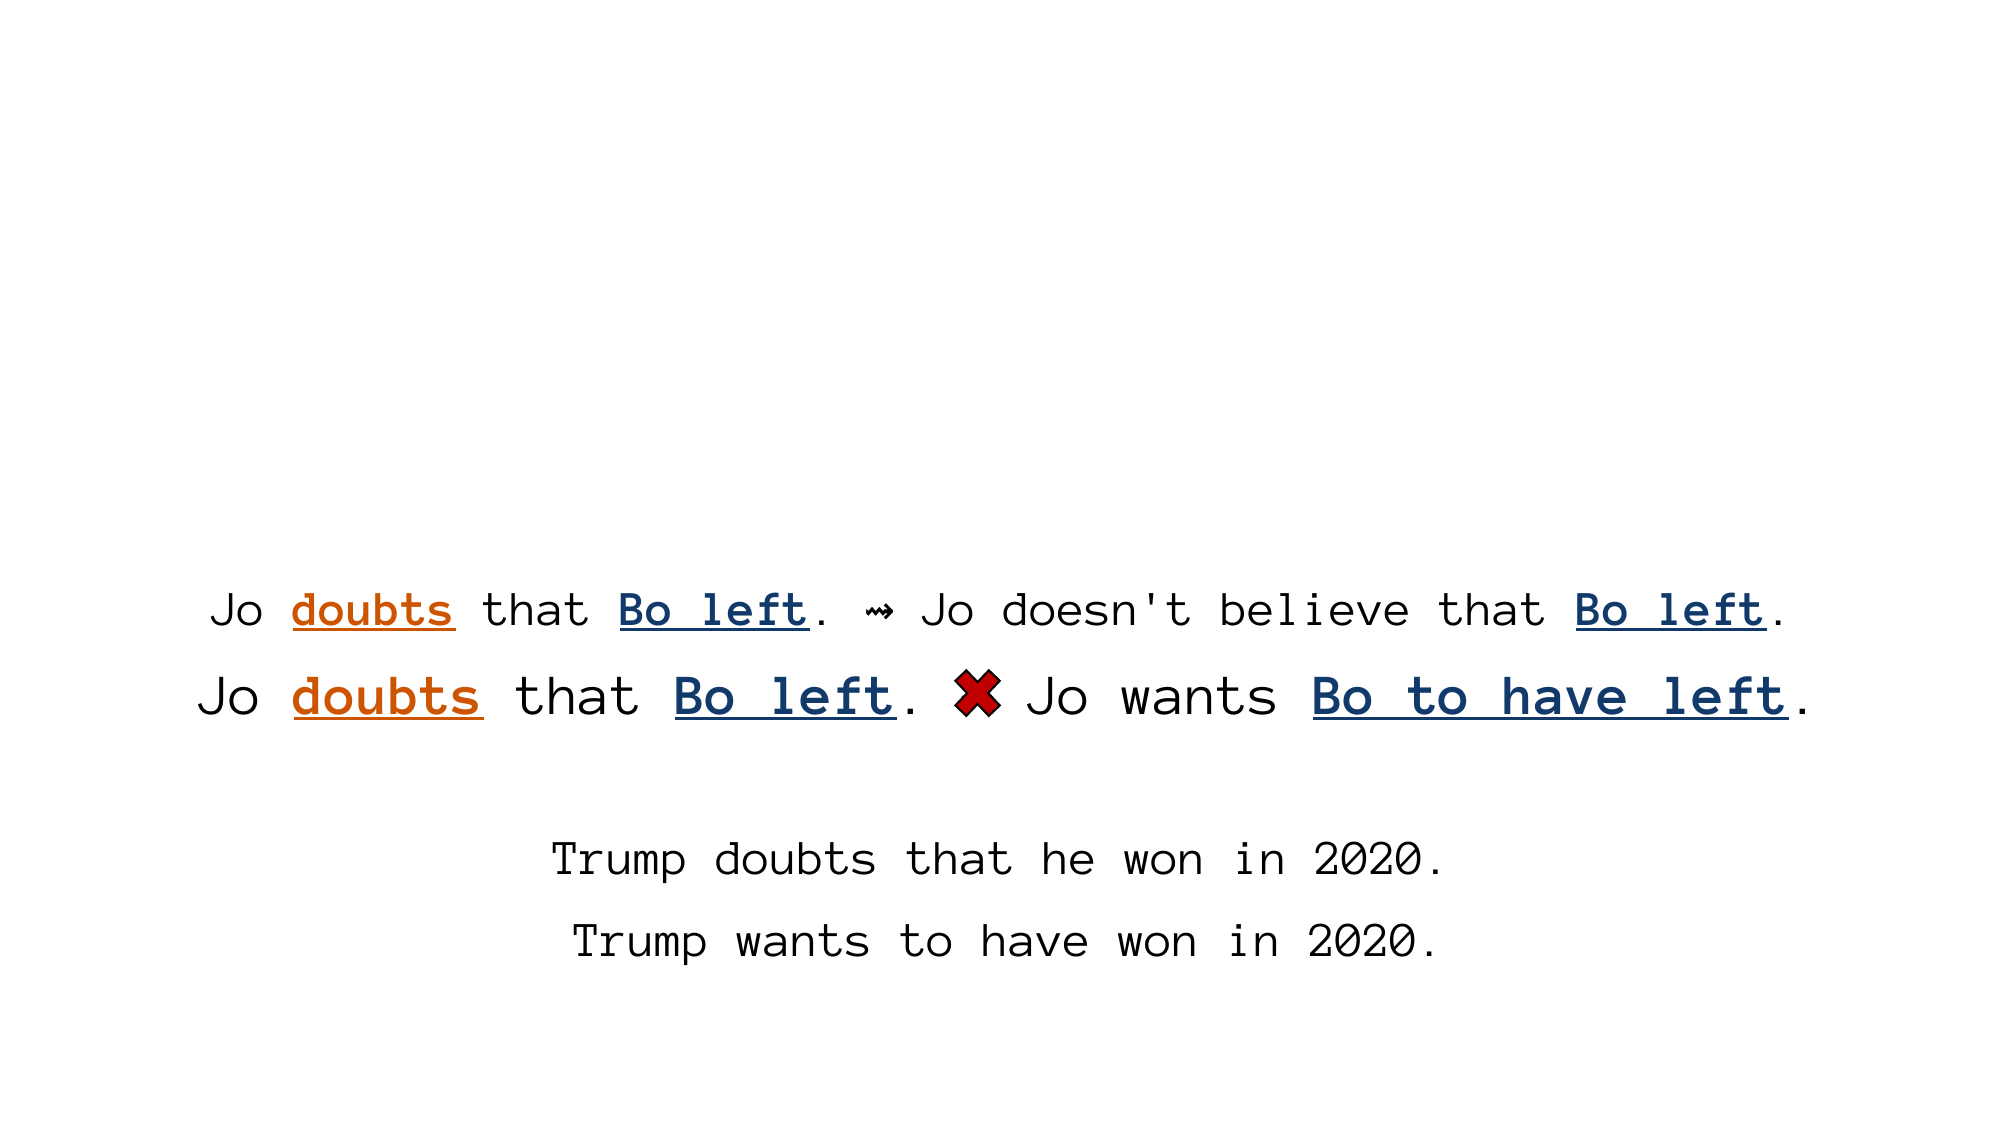

# Jo doubts that Bo left. ⇝ Jo doesn't believe that Bo left.
Jo doubts that Bo left. ⇝ Jo wants Bo to have left.

Trump doubts that he won in 2020.
Trump wants to have won in 2020.